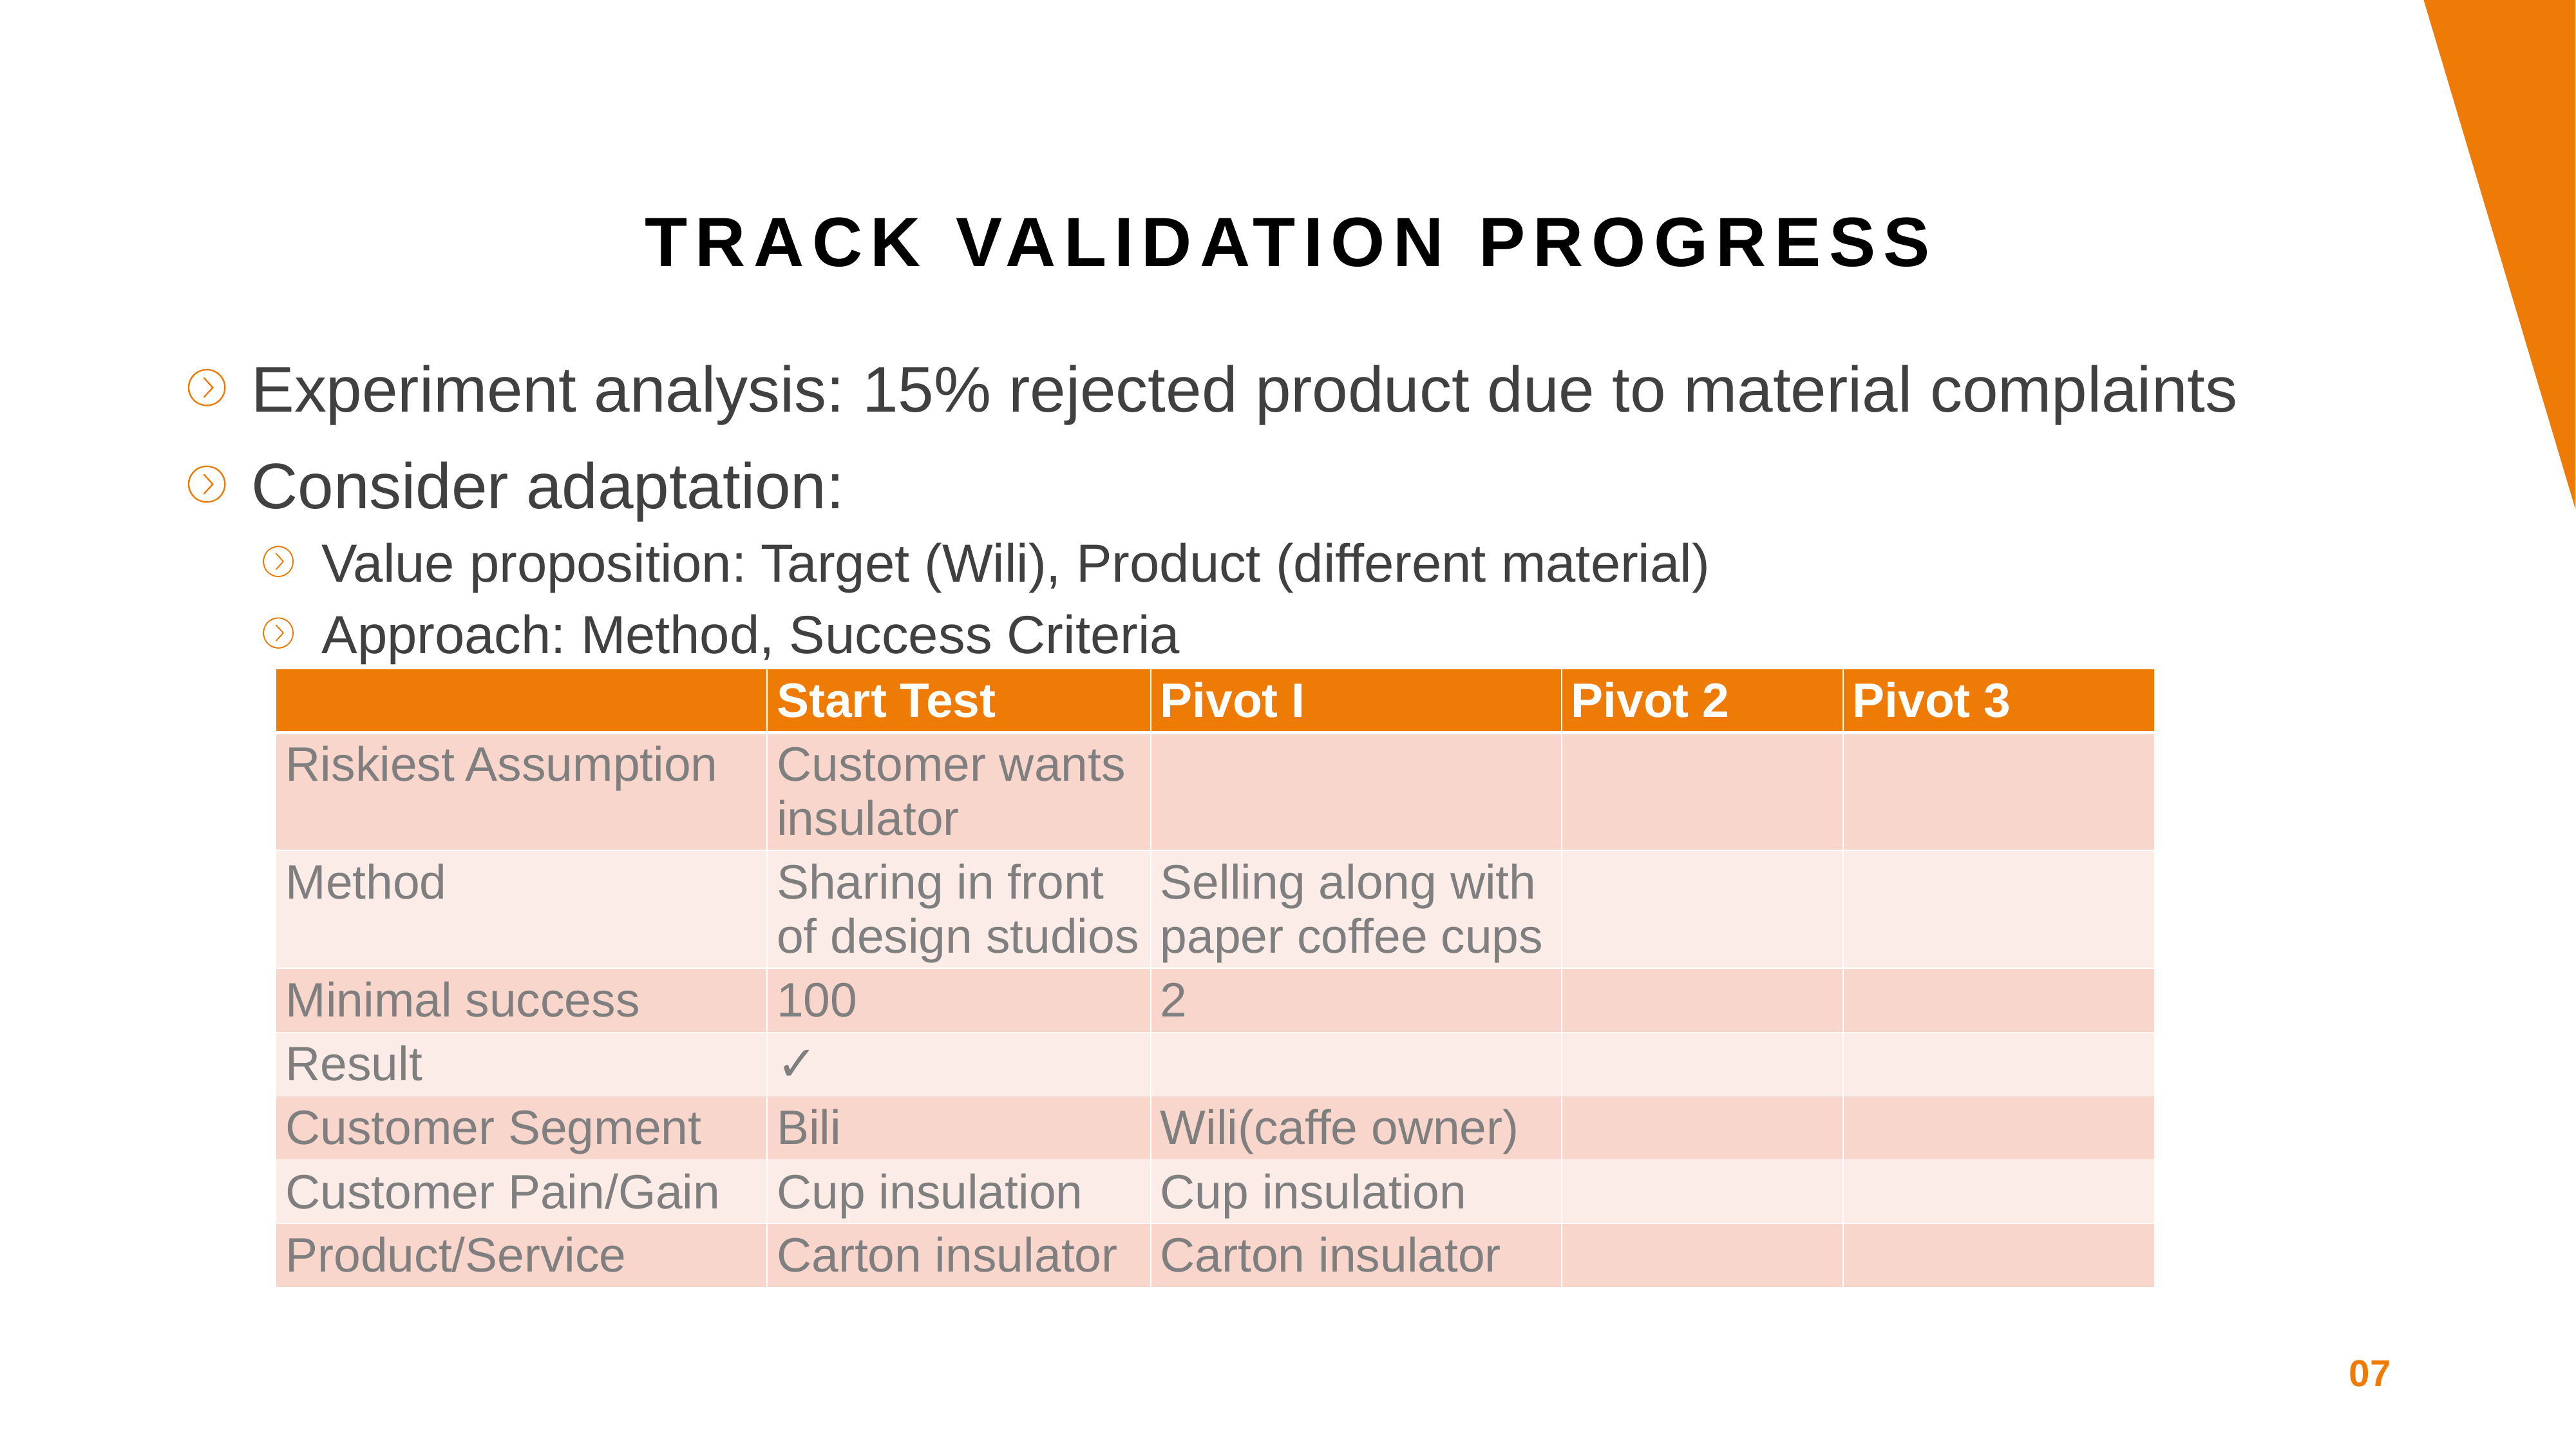

TRACK VALIDATION PROGRESS

Experiment analysis: 15% rejected product due to material complaints
Consider adaptation:
Value proposition: Target (Wili), Product (different material)
Approach: Method, Success Criteria
|  | Start Test | Pivot I | Pivot 2 | Pivot 3 |
| --- | --- | --- | --- | --- |
| Riskiest Assumption | Customer wants insulator |  |  |  |
| Method | Sharing in front of design studios | Selling along with paper coffee cups |  |  |
| Minimal success | 100 | 2 |  |  |
| Result | ✓ |  |  |  |
| Customer Segment | Bili | Wili(caffe owner) |  |  |
| Customer Pain/Gain | Cup insulation | Cup insulation |  |  |
| Product/Service | Carton insulator | Carton insulator |  |  |